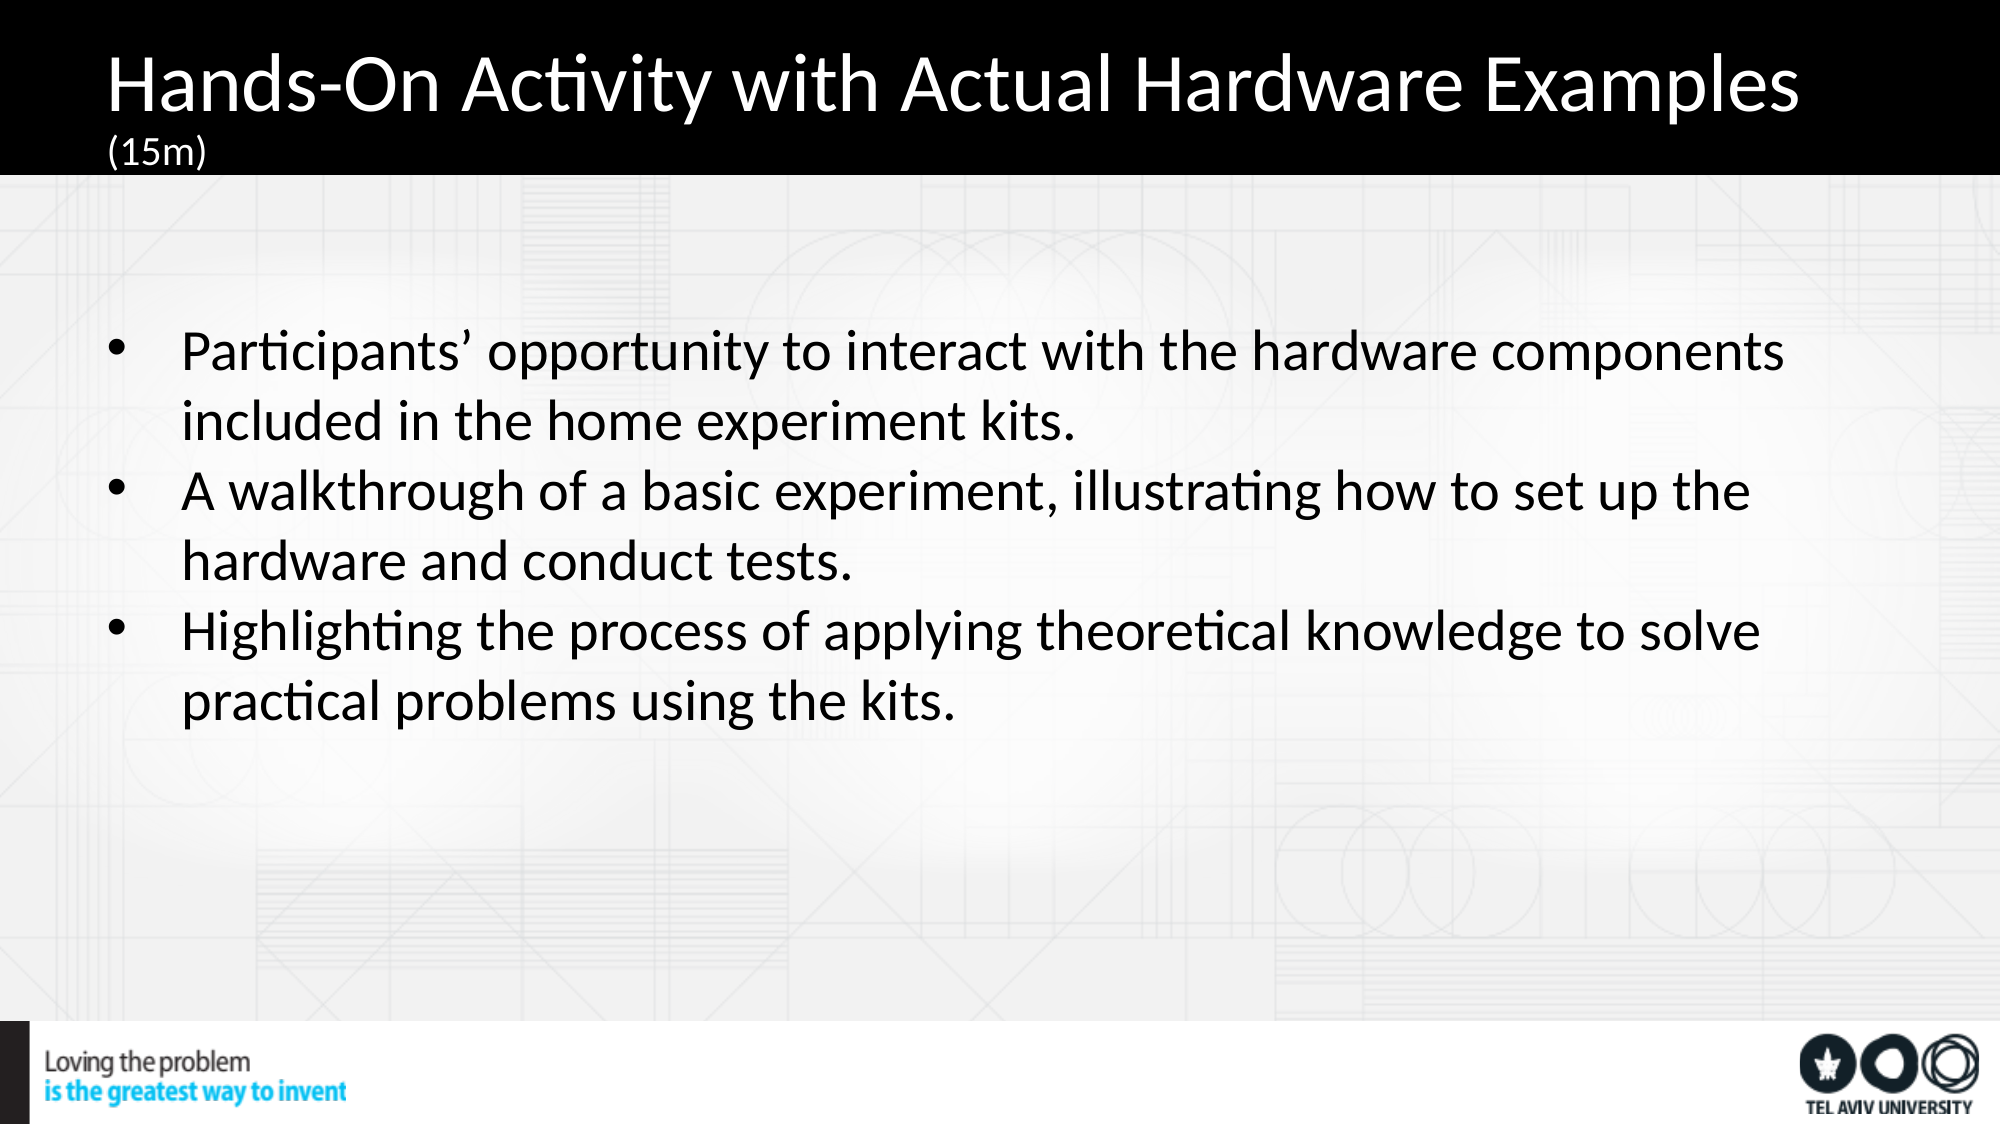

,
Hands-On Activity with Actual Hardware Examples (15m)

Participants’ opportunity to interact with the hardware components included in the home experiment kits.
A walkthrough of a basic experiment, illustrating how to set up the hardware and conduct tests.
Highlighting the process of applying theoretical knowledge to solve practical problems using the kits.